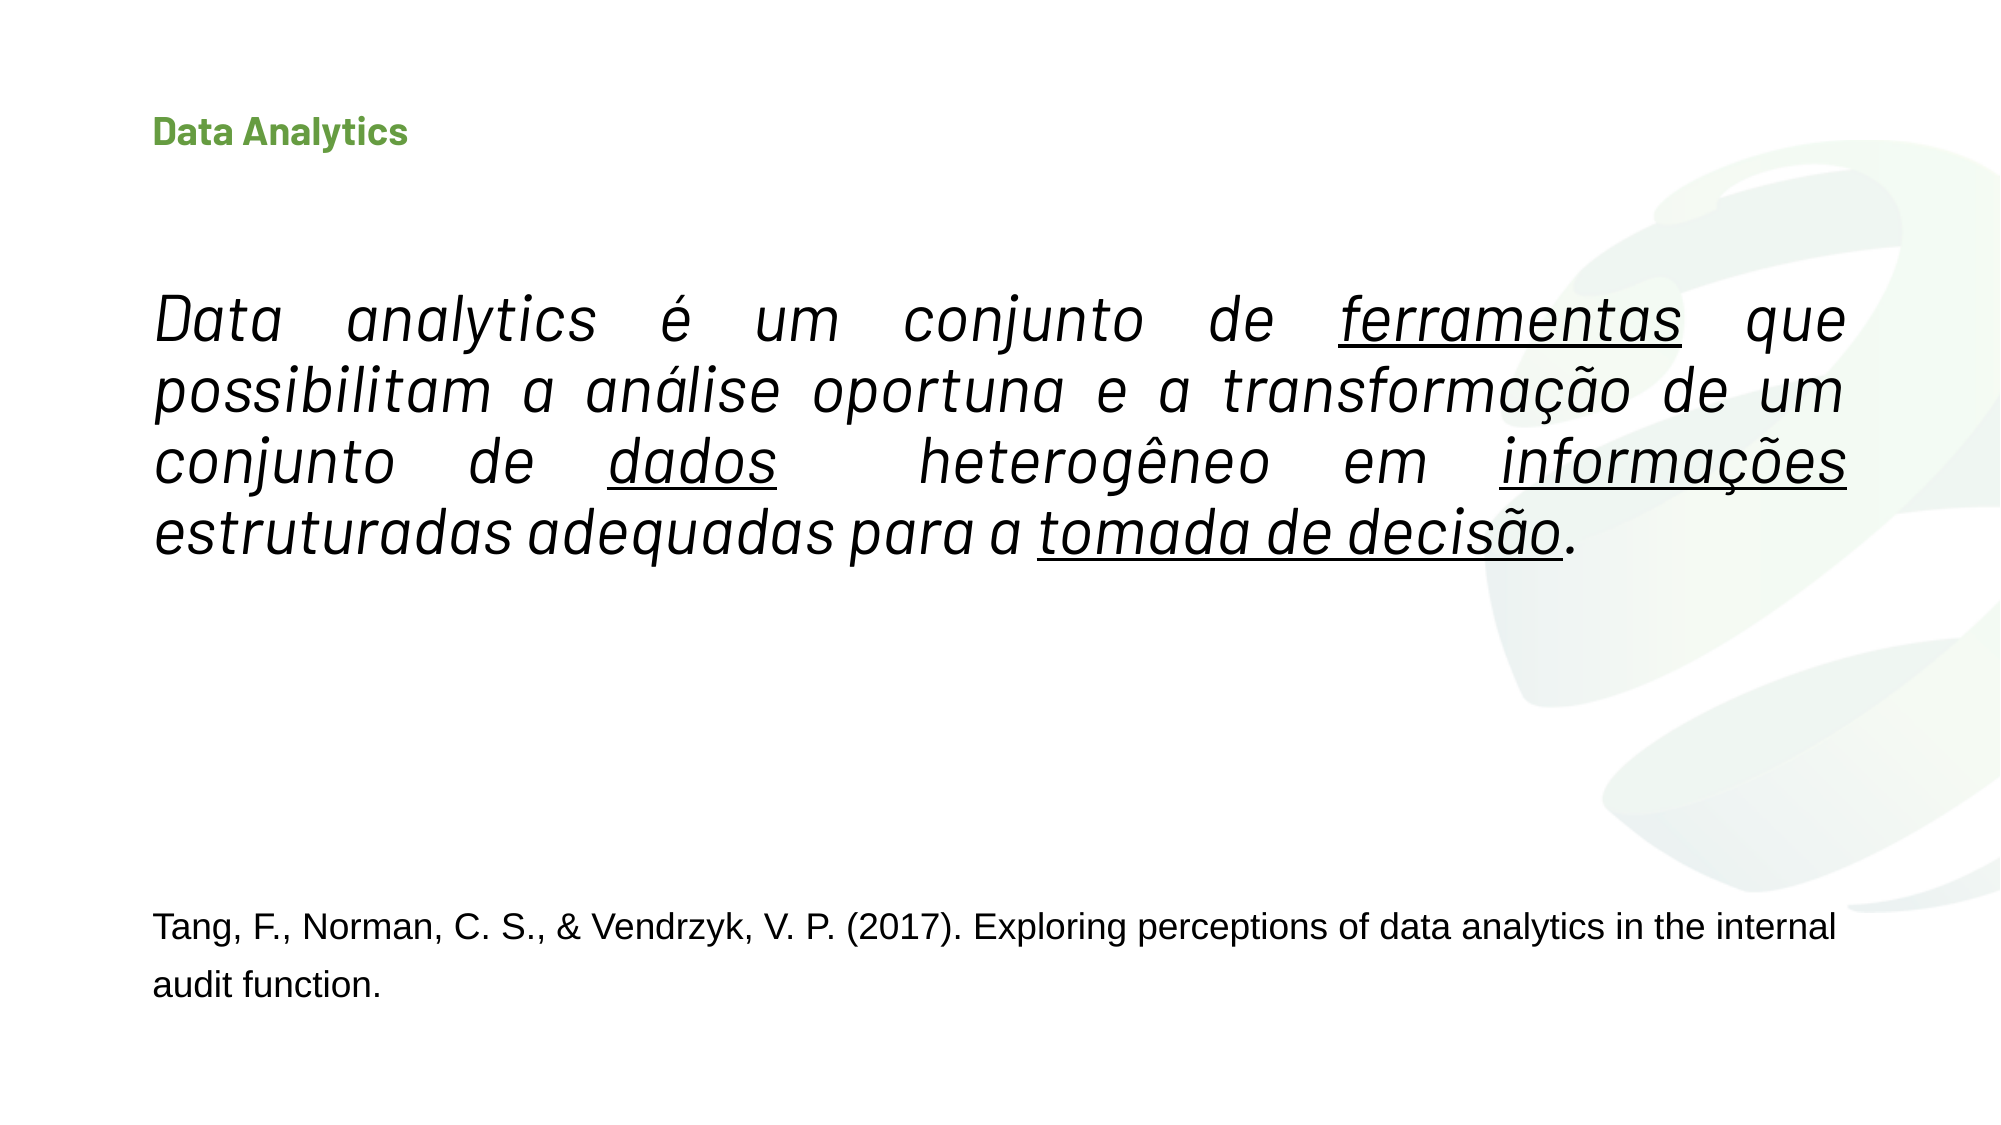

# Data Analytics
Data analytics é um conjunto de ferramentas que possibilitam a análise oportuna e a transformação de um conjunto de dados  heterogêneo em informações estruturadas adequadas para a tomada de decisão.

Tang, F., Norman, C. S., & Vendrzyk, V. P. (2017). Exploring perceptions of data analytics in the internal audit function.